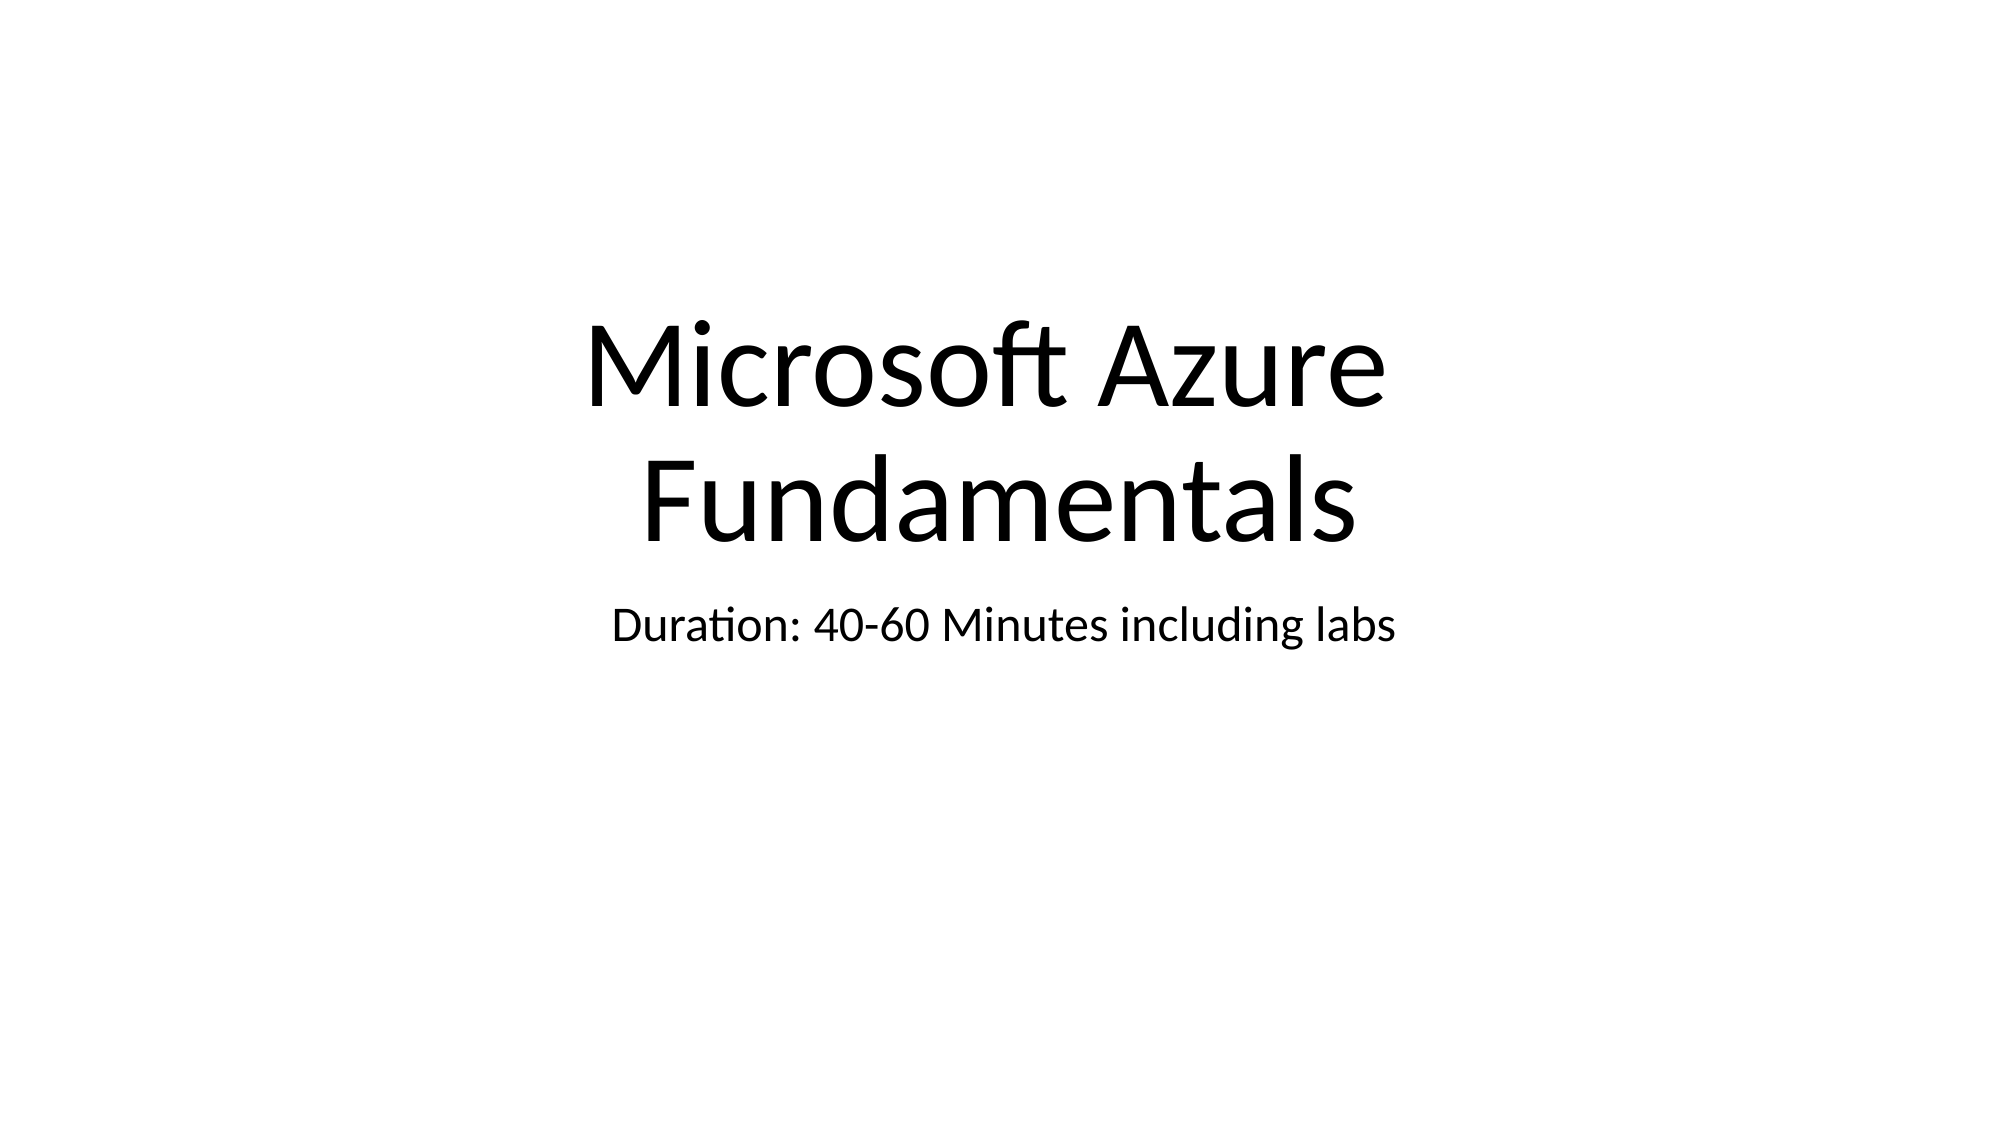

# Microsoft Azure  Fundamentals
Duration: 40-60 Minutes including labs